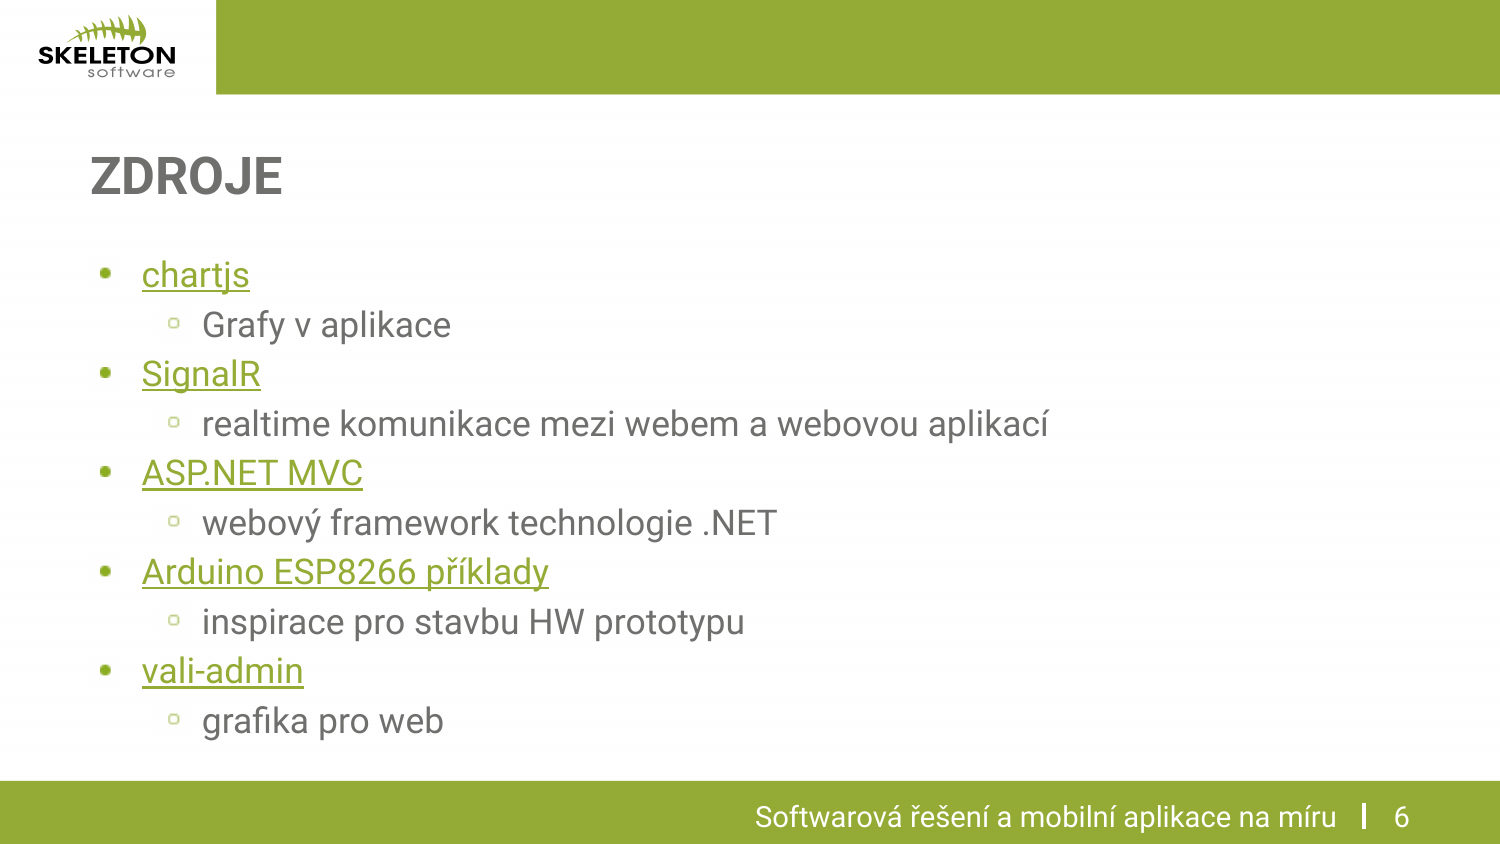

# zdroje
chartjs
Grafy v aplikace
SignalR
realtime komunikace mezi webem a webovou aplikací
ASP.NET MVC
webový framework technologie .NET
Arduino ESP8266 příklady
inspirace pro stavbu HW prototypu
vali-admin
grafika pro web

Softwarová řešení a mobilní aplikace na míru
6